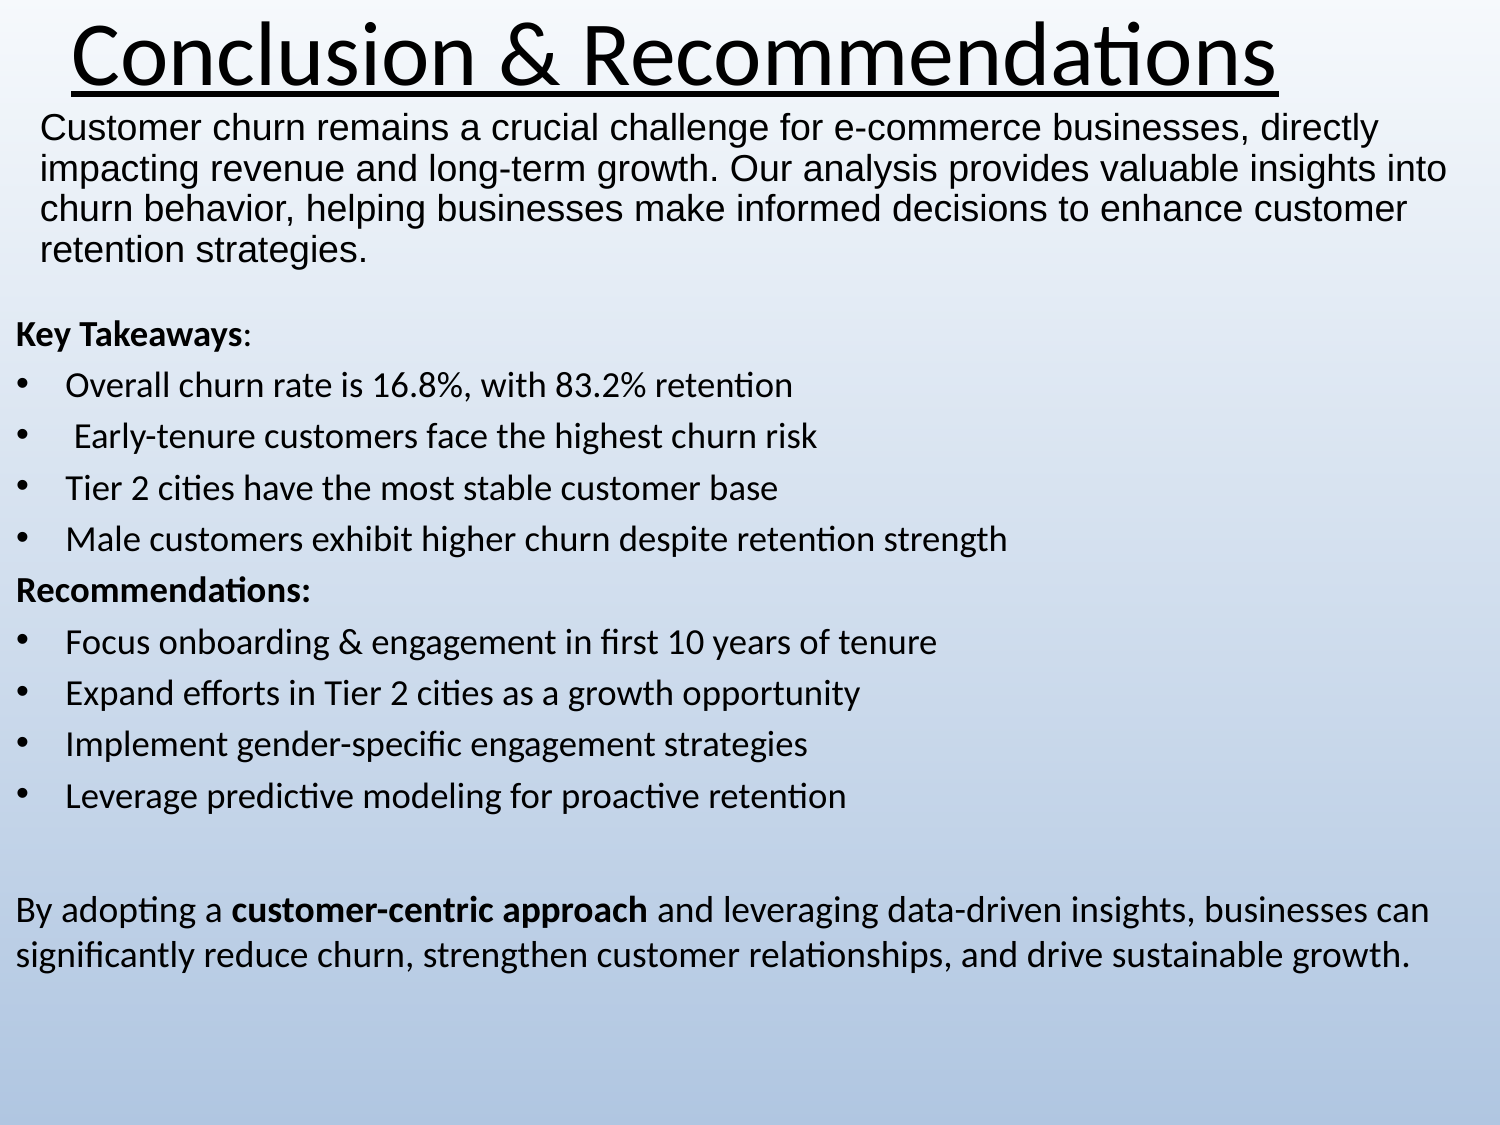

# Conclusion & Recommendations
Customer churn remains a crucial challenge for e-commerce businesses, directly impacting revenue and long-term growth. Our analysis provides valuable insights into churn behavior, helping businesses make informed decisions to enhance customer retention strategies.

Key Takeaways:
Overall churn rate is 16.8%, with 83.2% retention
 Early-tenure customers face the highest churn risk
Tier 2 cities have the most stable customer base
Male customers exhibit higher churn despite retention strength
Recommendations:
Focus onboarding & engagement in first 10 years of tenure
Expand efforts in Tier 2 cities as a growth opportunity
Implement gender-specific engagement strategies
Leverage predictive modeling for proactive retention
By adopting a customer-centric approach and leveraging data-driven insights, businesses can significantly reduce churn, strengthen customer relationships, and drive sustainable growth.